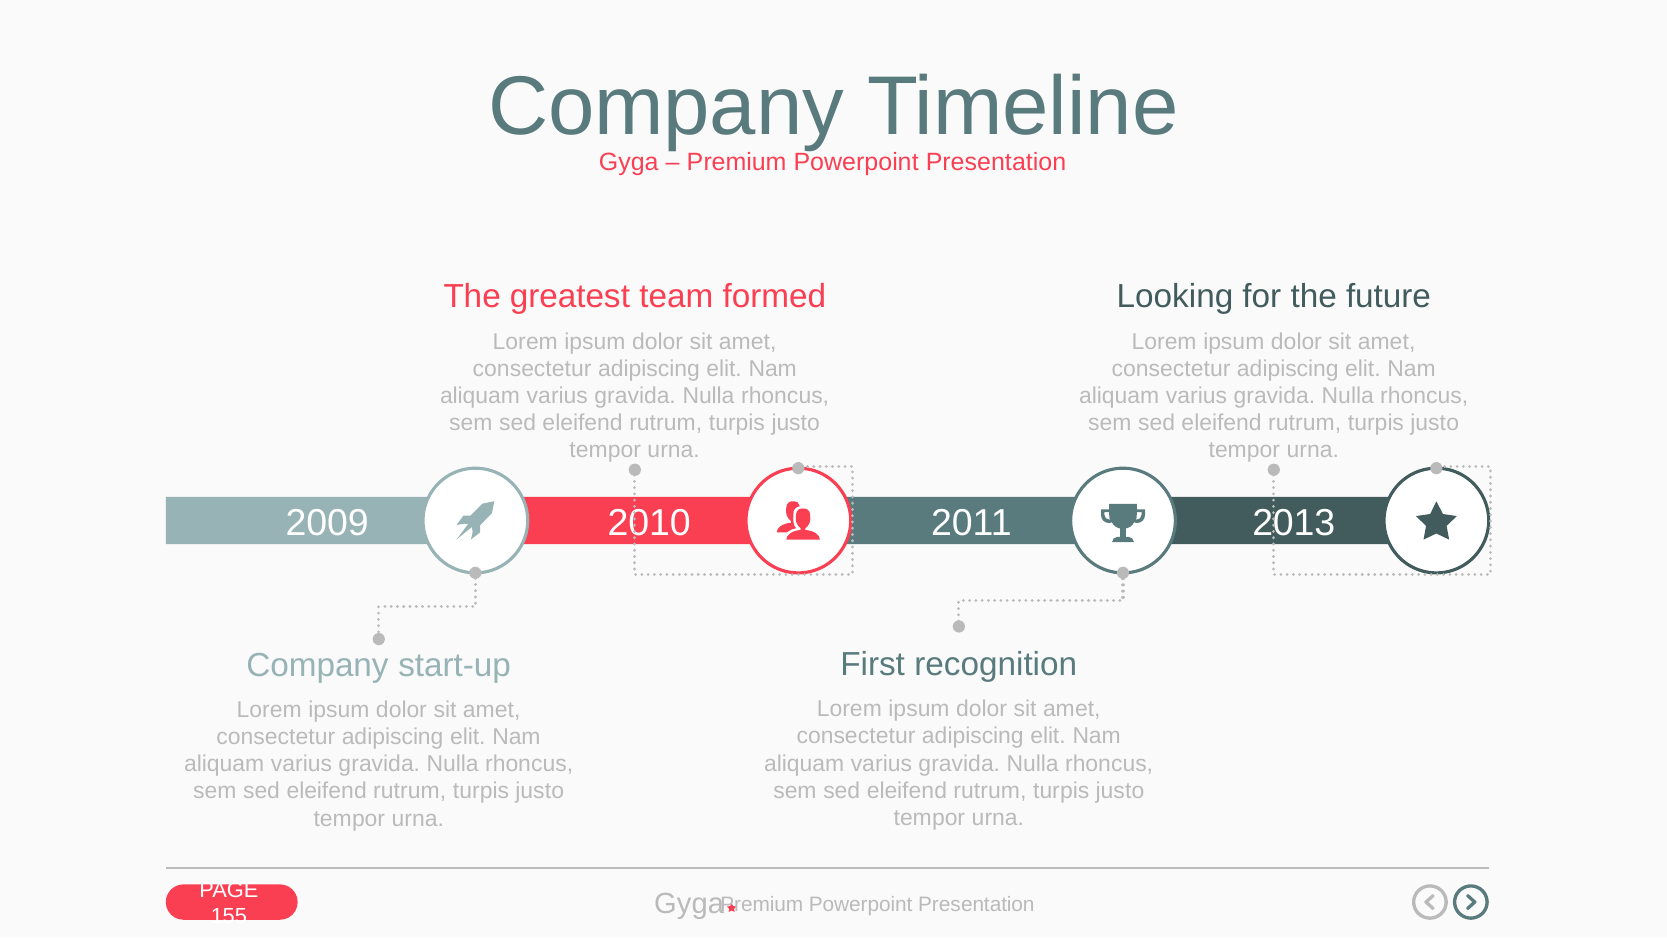

Company Timeline
Gyga – Premium Powerpoint Presentation
The greatest team formed
Lorem ipsum dolor sit amet, consectetur adipiscing elit. Nam aliquam varius gravida. Nulla rhoncus, sem sed eleifend rutrum, turpis justo tempor urna.
Looking for the future
Lorem ipsum dolor sit amet, consectetur adipiscing elit. Nam aliquam varius gravida. Nulla rhoncus, sem sed eleifend rutrum, turpis justo tempor urna.

2009
2010
2011
2013

First recognition
Lorem ipsum dolor sit amet, consectetur adipiscing elit. Nam aliquam varius gravida. Nulla rhoncus, sem sed eleifend rutrum, turpis justo tempor urna.
Company start-up
Lorem ipsum dolor sit amet, consectetur adipiscing elit. Nam aliquam varius gravida. Nulla rhoncus, sem sed eleifend rutrum, turpis justo tempor urna.